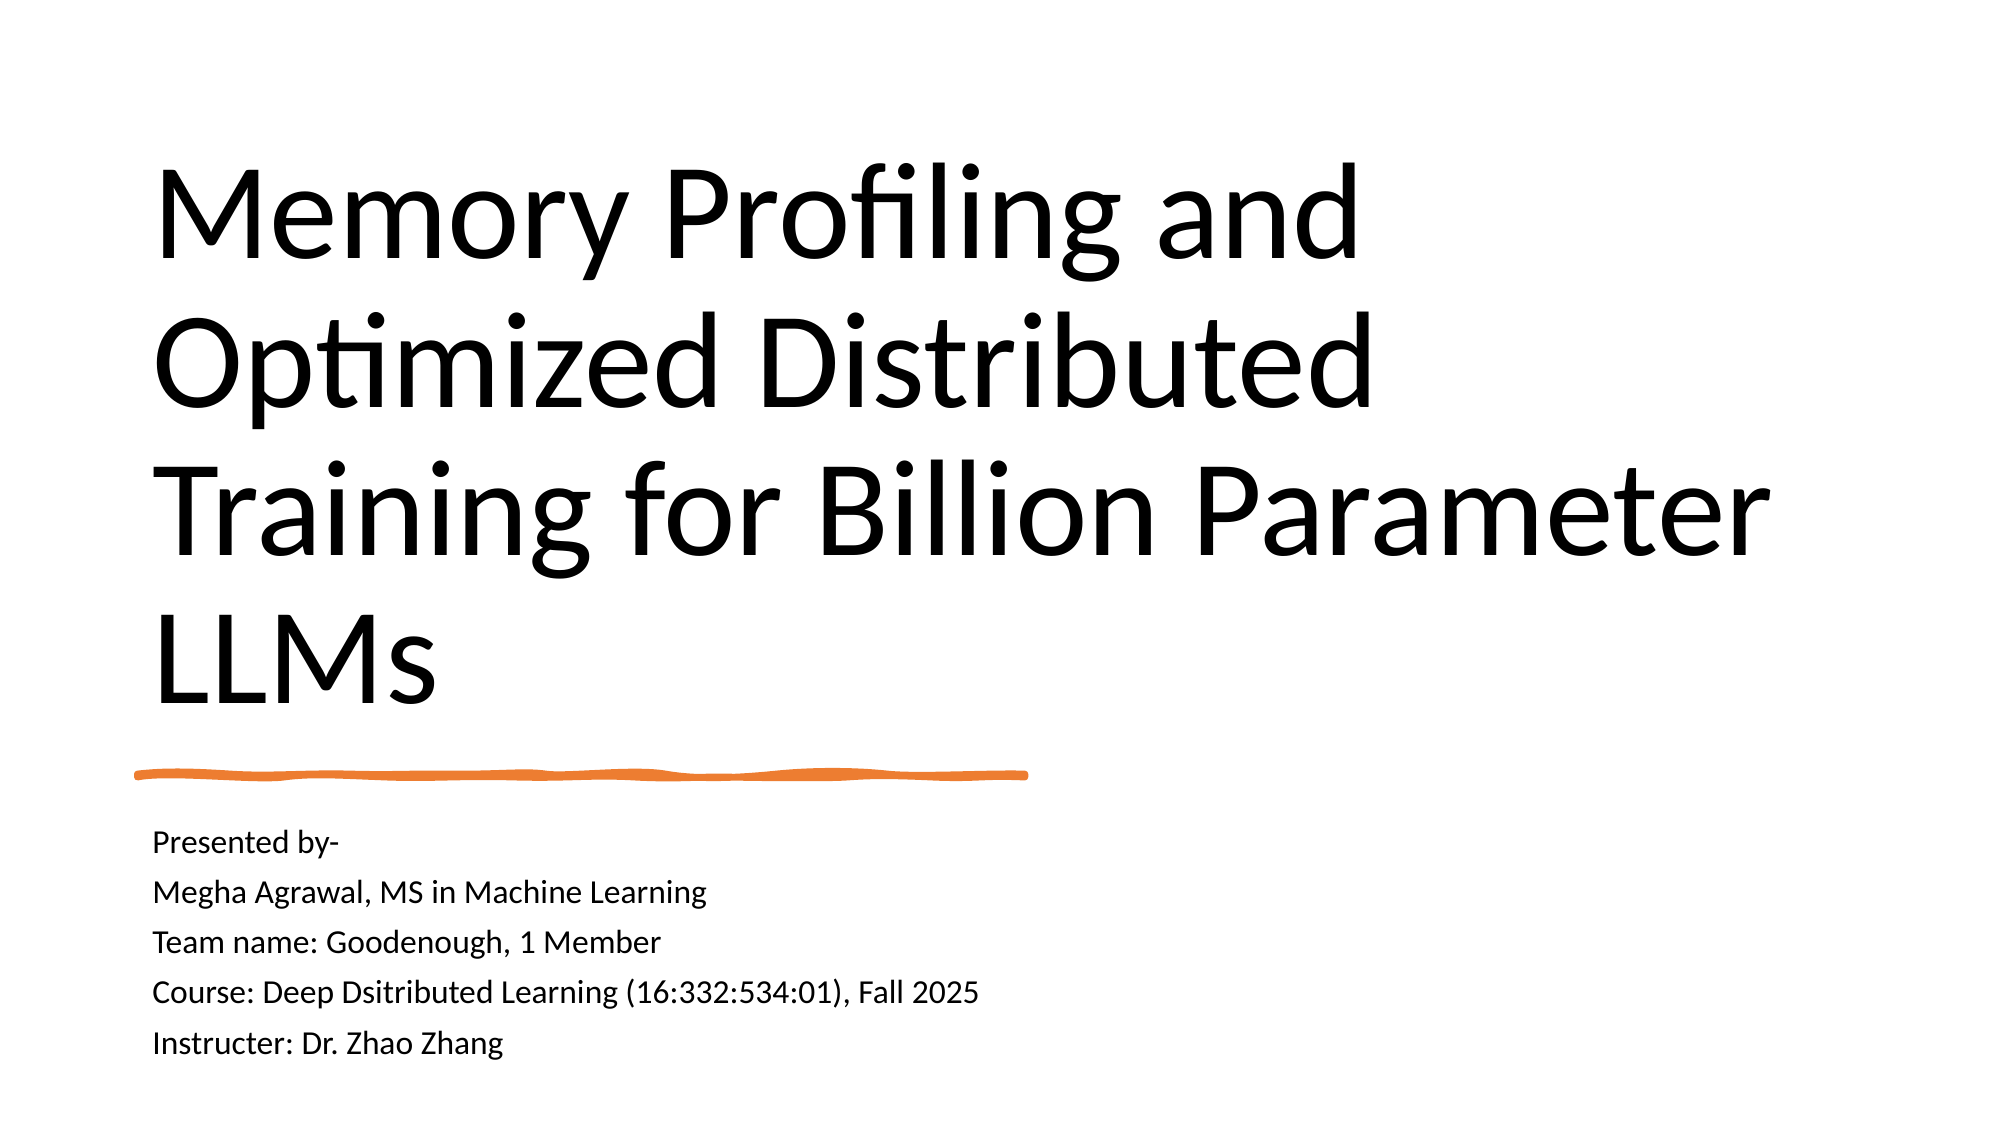

# Memory Profiling and Optimized Distributed Training for Billion Parameter LLMs

Presented by-
Megha Agrawal, MS in Machine Learning
Team name: Goodenough, 1 Member
Course: Deep Dsitributed Learning (16:332:534:01), Fall 2025
Instructer: Dr. Zhao Zhang